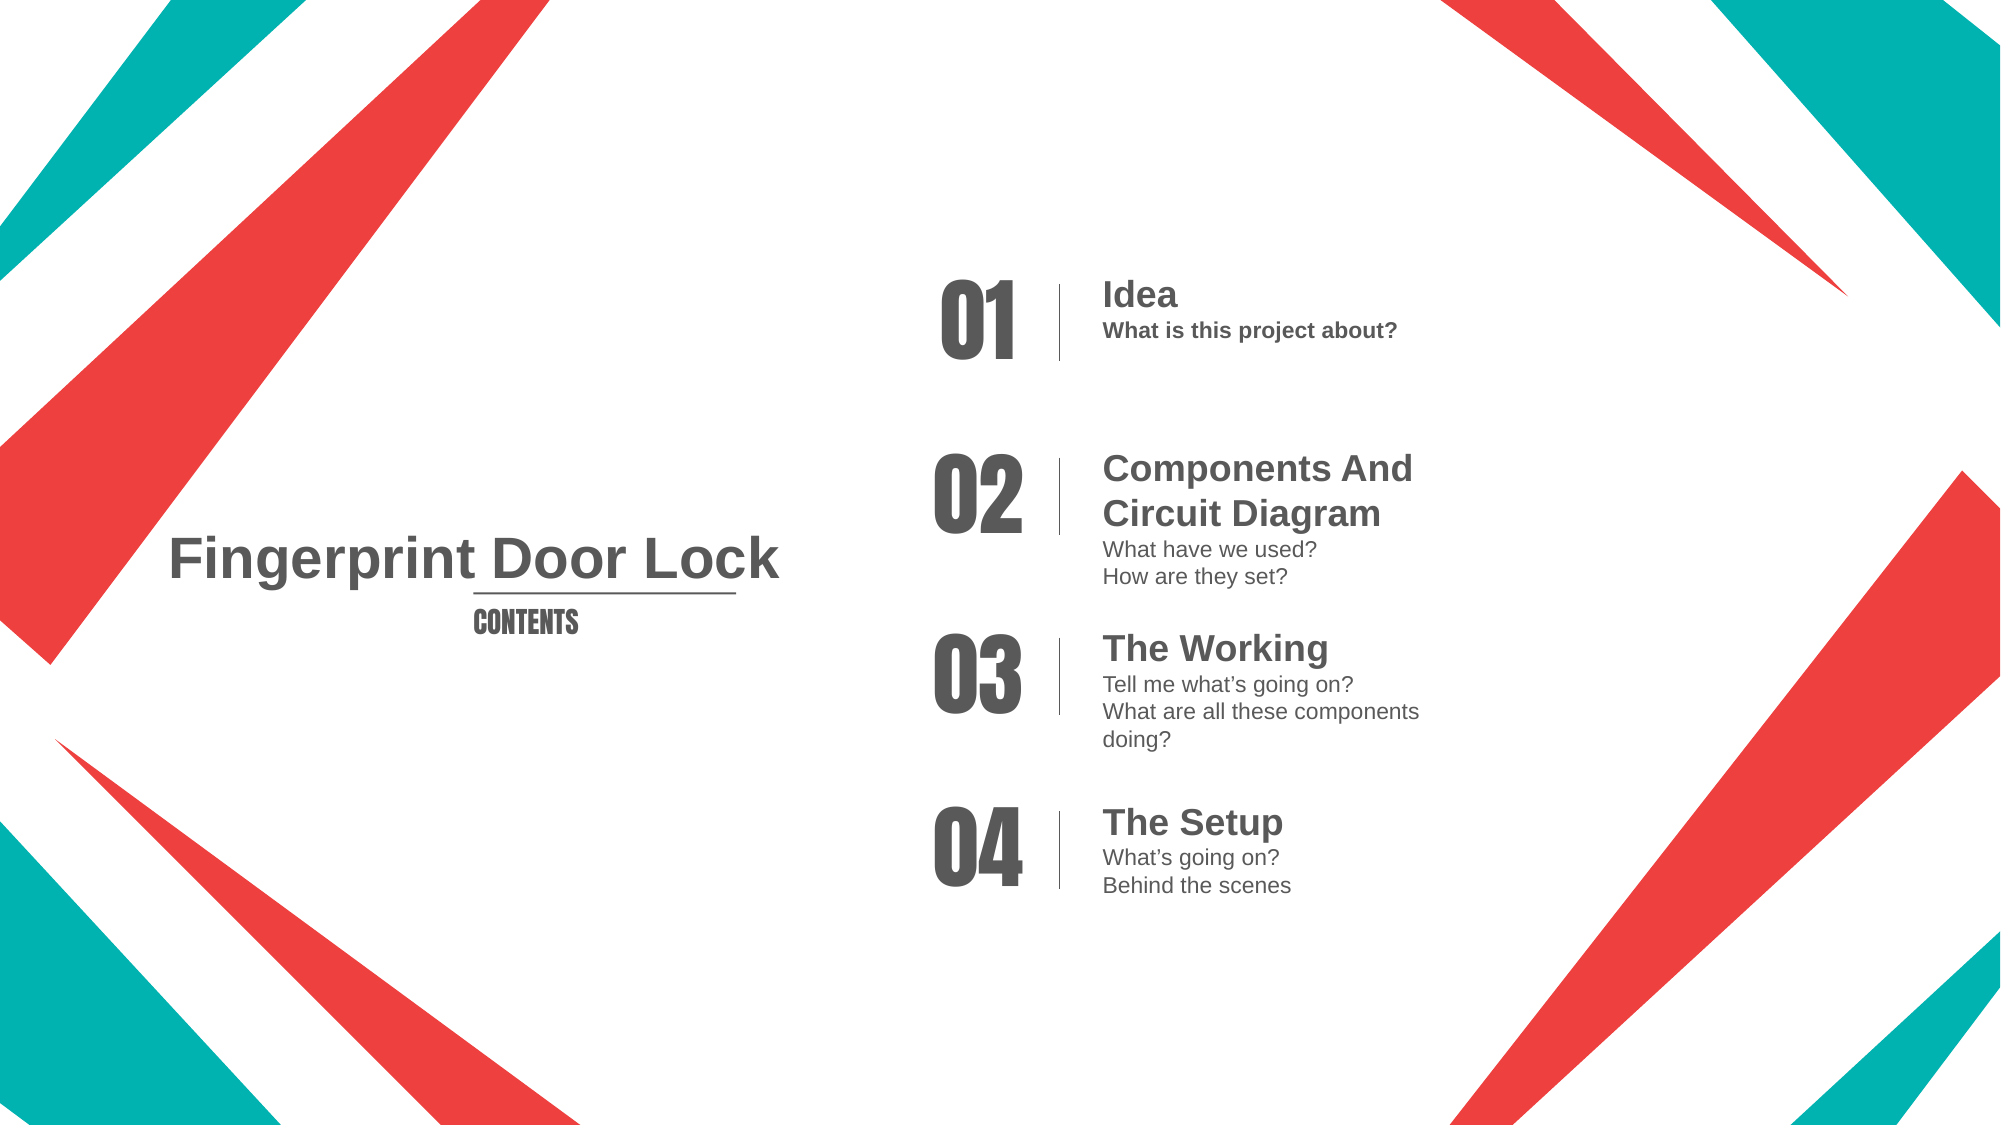

01
Idea
What is this project about?
02
Components And Circuit Diagram
What have we used?
How are they set?

Fingerprint Door Lock

CONTENTS
03
The Working
Tell me what’s going on?
What are all these components doing?
04
The Setup
What’s going on?
Behind the scenes